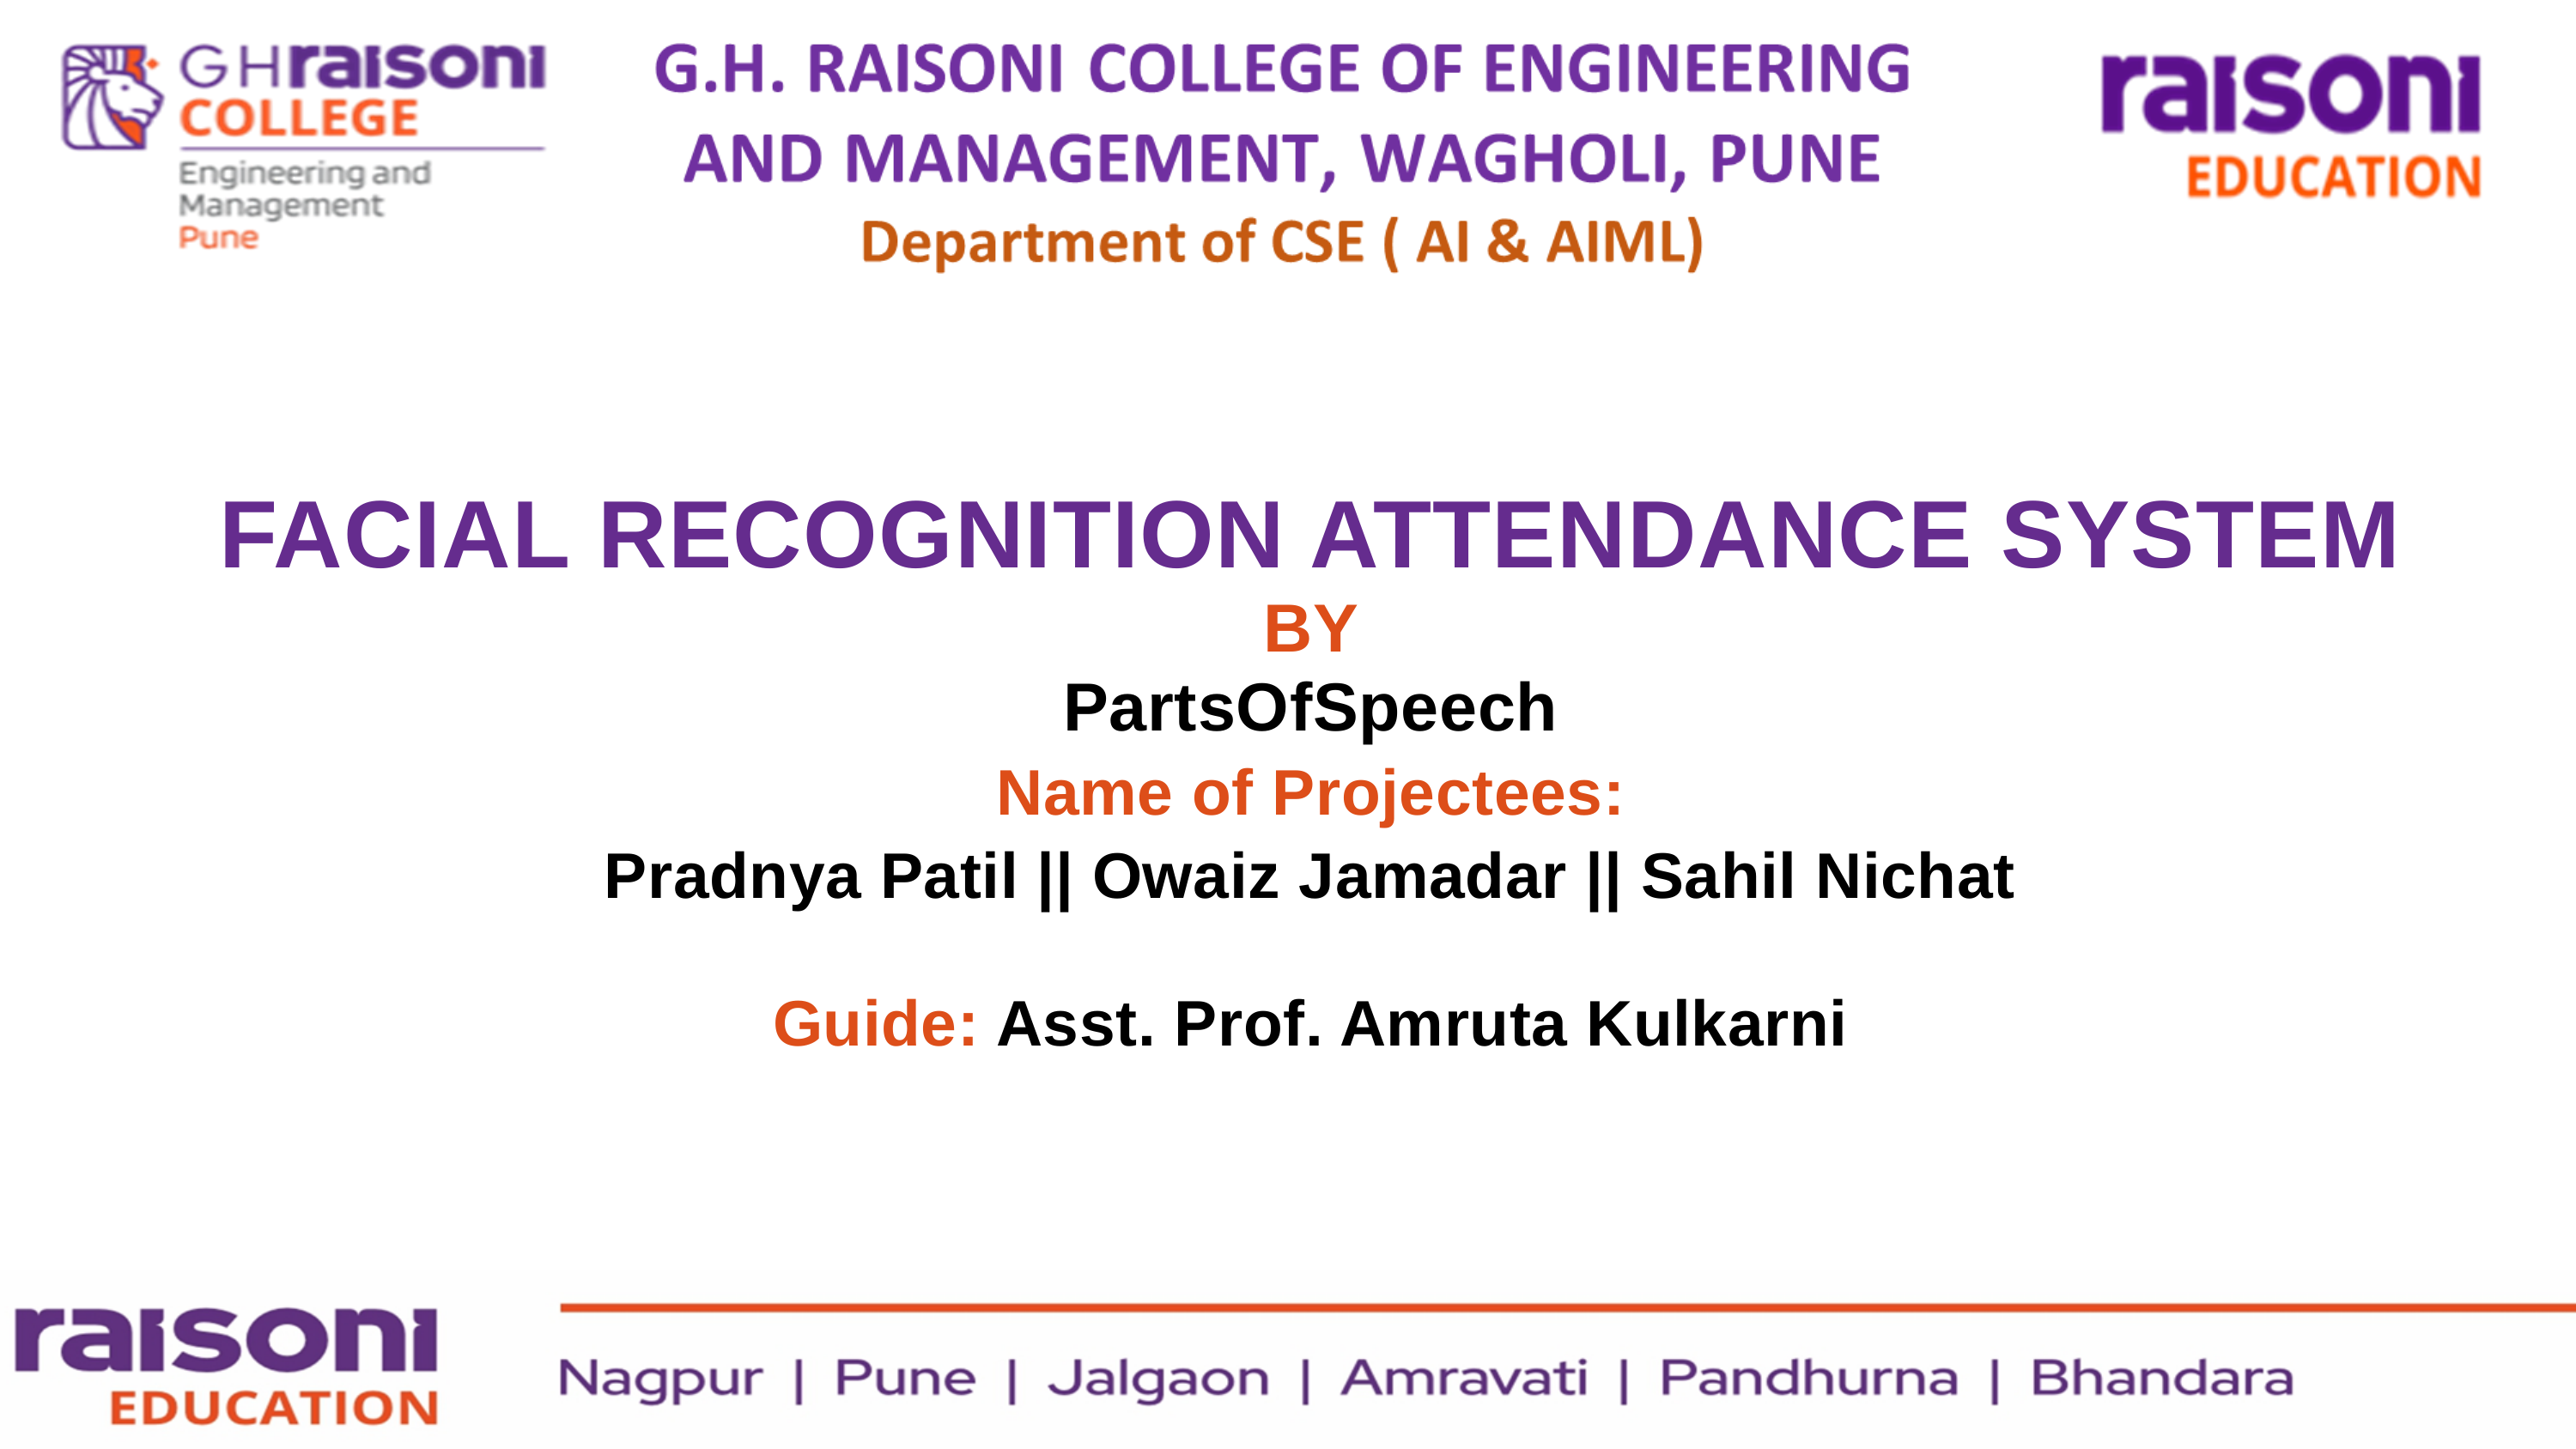

FACIAL RECOGNITION ATTENDANCE SYSTEM
BY
PartsOfSpeech
Name of Projectees:
Pradnya Patil || Owaiz Jamadar || Sahil Nichat
Guide: Asst. Prof. Amruta Kulkarni